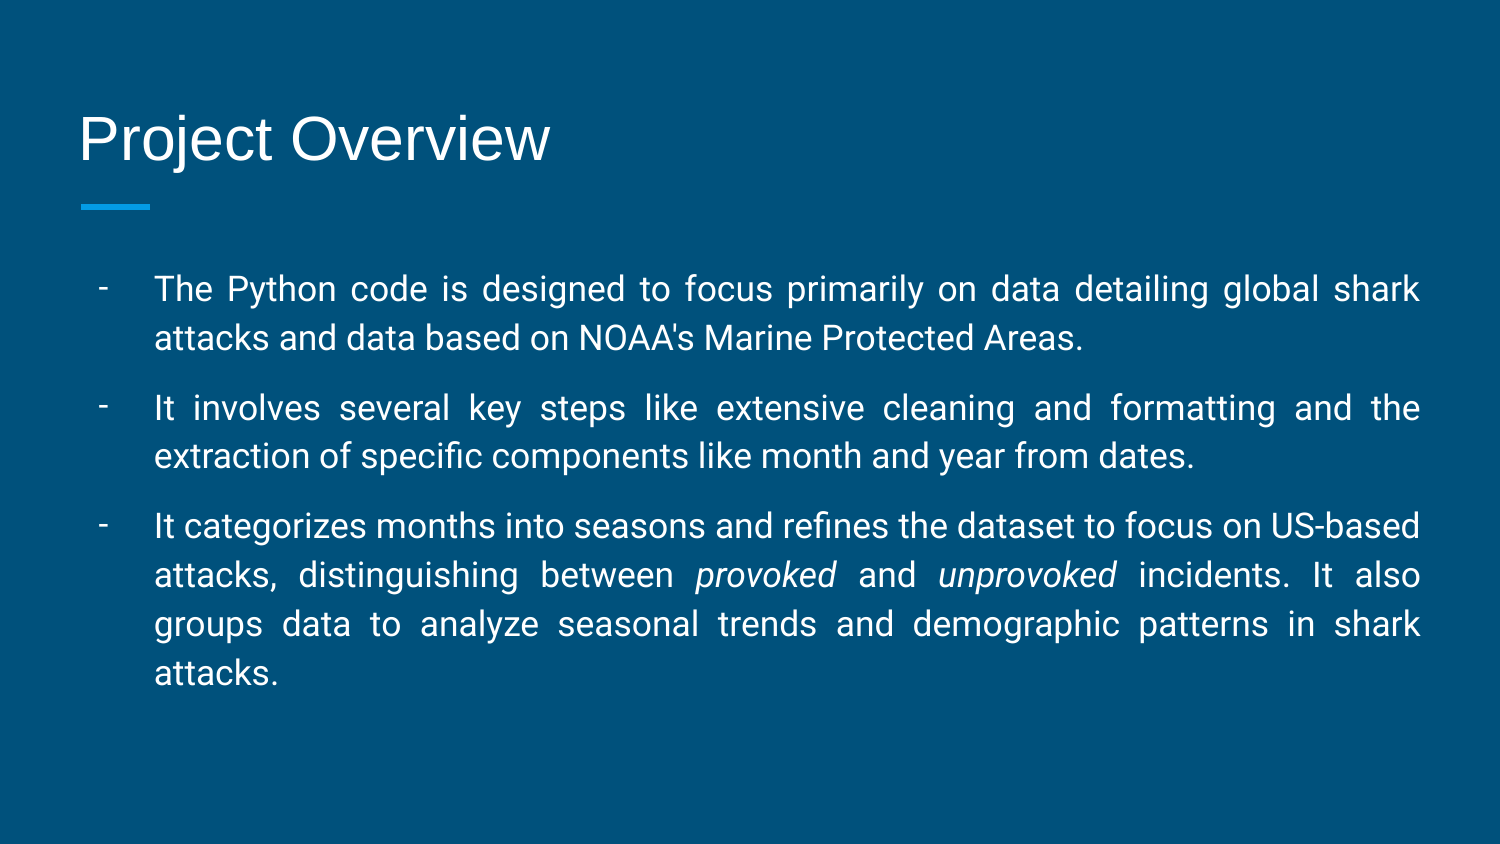

# Project Overview
The Python code is designed to focus primarily on data detailing global shark attacks and data based on NOAA's Marine Protected Areas.
It involves several key steps like extensive cleaning and formatting and the extraction of specific components like month and year from dates.
It categorizes months into seasons and refines the dataset to focus on US-based attacks, distinguishing between provoked and unprovoked incidents. It also groups data to analyze seasonal trends and demographic patterns in shark attacks.